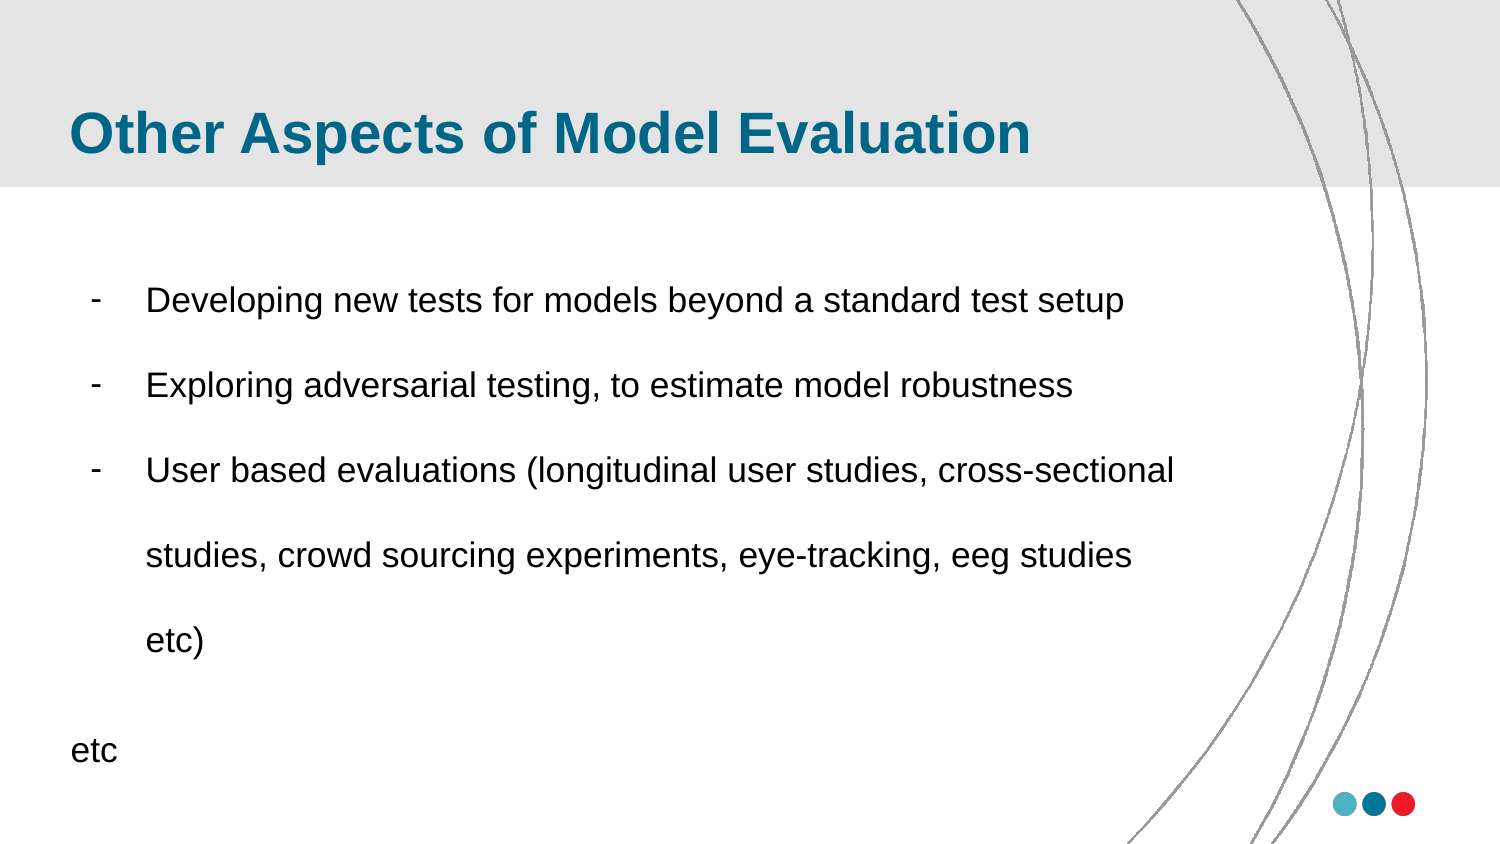

# Other Aspects of Model Evaluation
Developing new tests for models beyond a standard test setup
Exploring adversarial testing, to estimate model robustness
User based evaluations (longitudinal user studies, cross-sectional studies, crowd sourcing experiments, eye-tracking, eeg studies etc)
etc